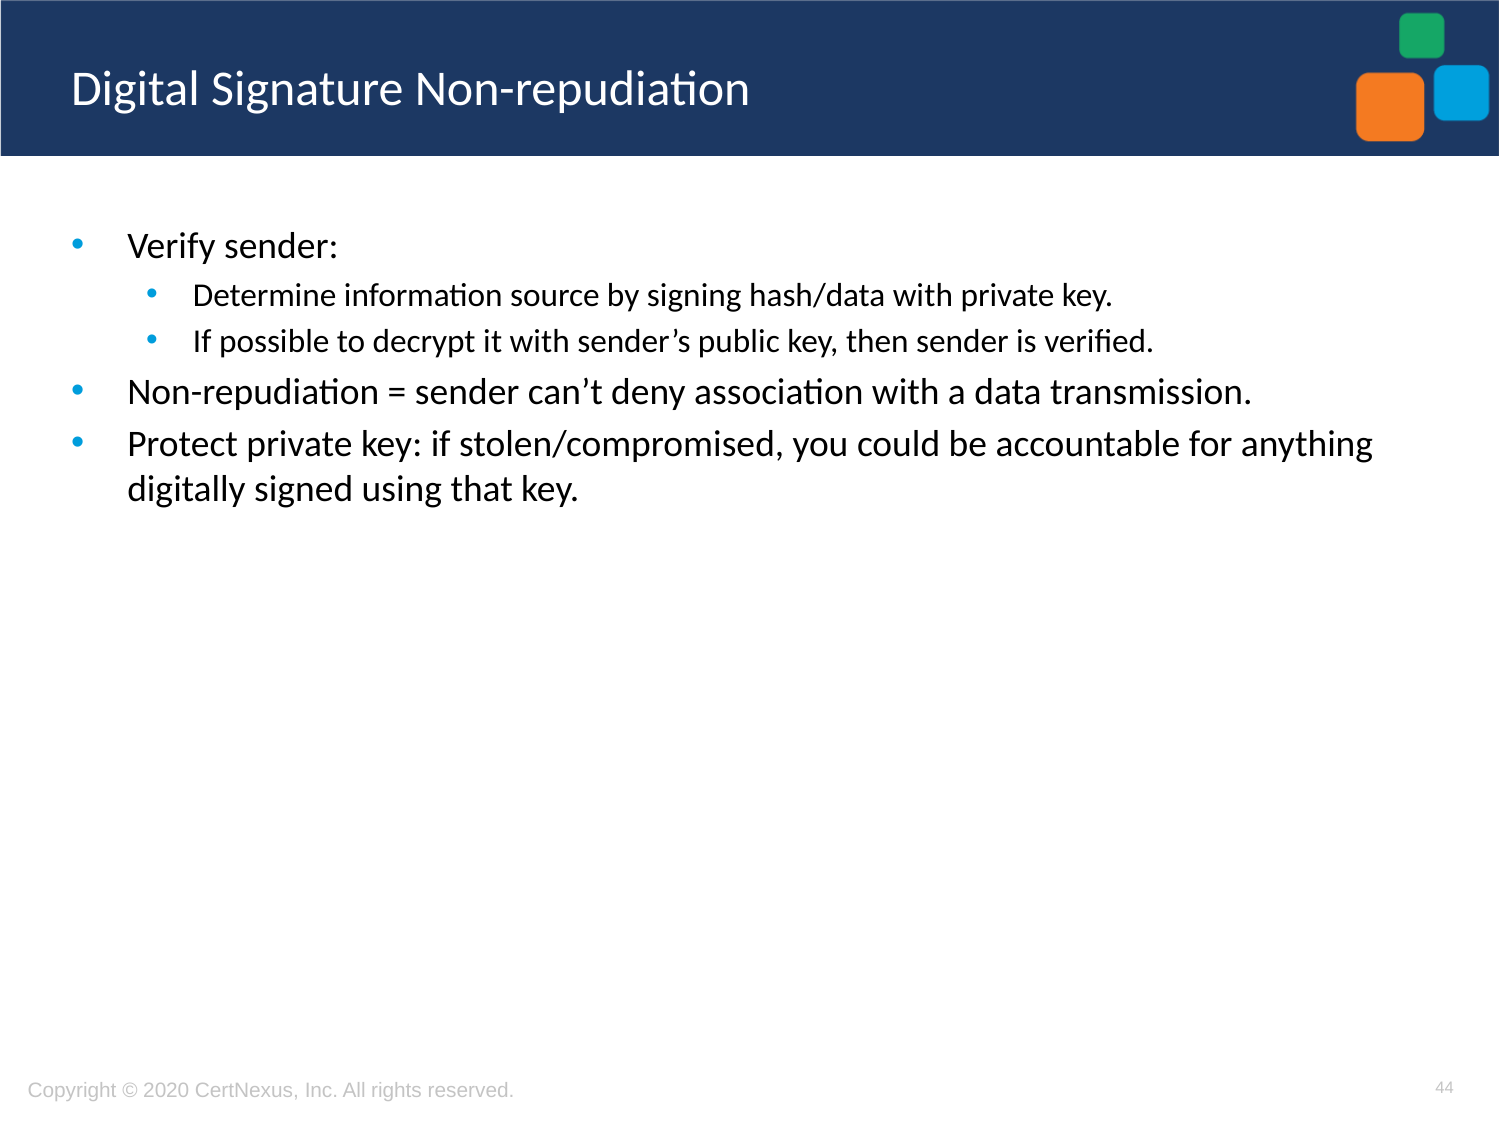

# Digital Signature Non-repudiation
Verify sender:
Determine information source by signing hash/data with private key.
If possible to decrypt it with sender’s public key, then sender is verified.
Non-repudiation = sender can’t deny association with a data transmission.
Protect private key: if stolen/compromised, you could be accountable for anything digitally signed using that key.
44